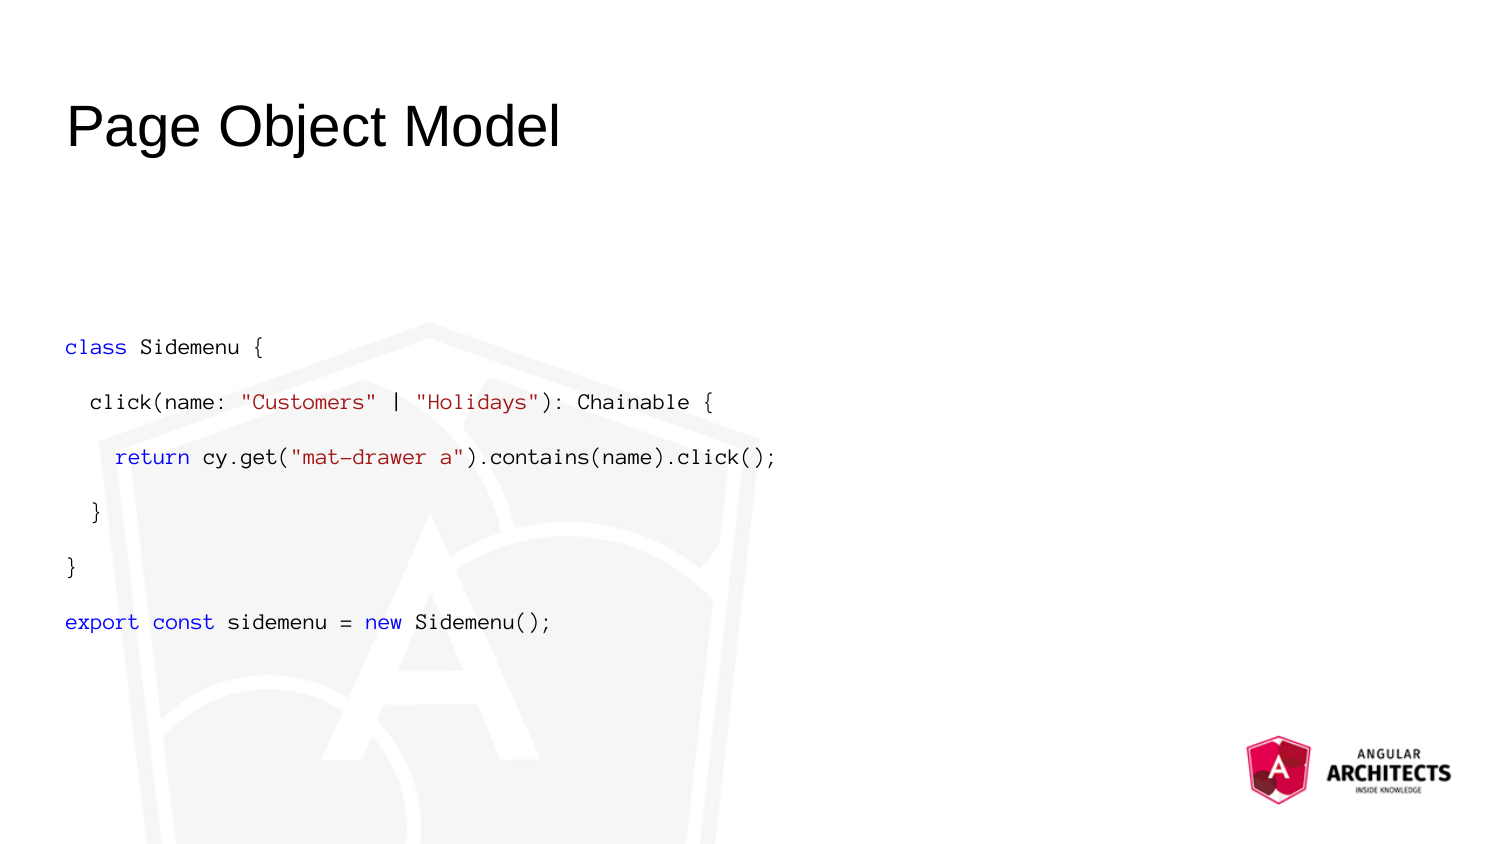

# Page Object Model
class Sidemenu {
  click(name: "Customers" | "Holidays"): Chainable {
    return cy.get("mat-drawer a").contains(name).click();
  }
}
export const sidemenu = new Sidemenu();